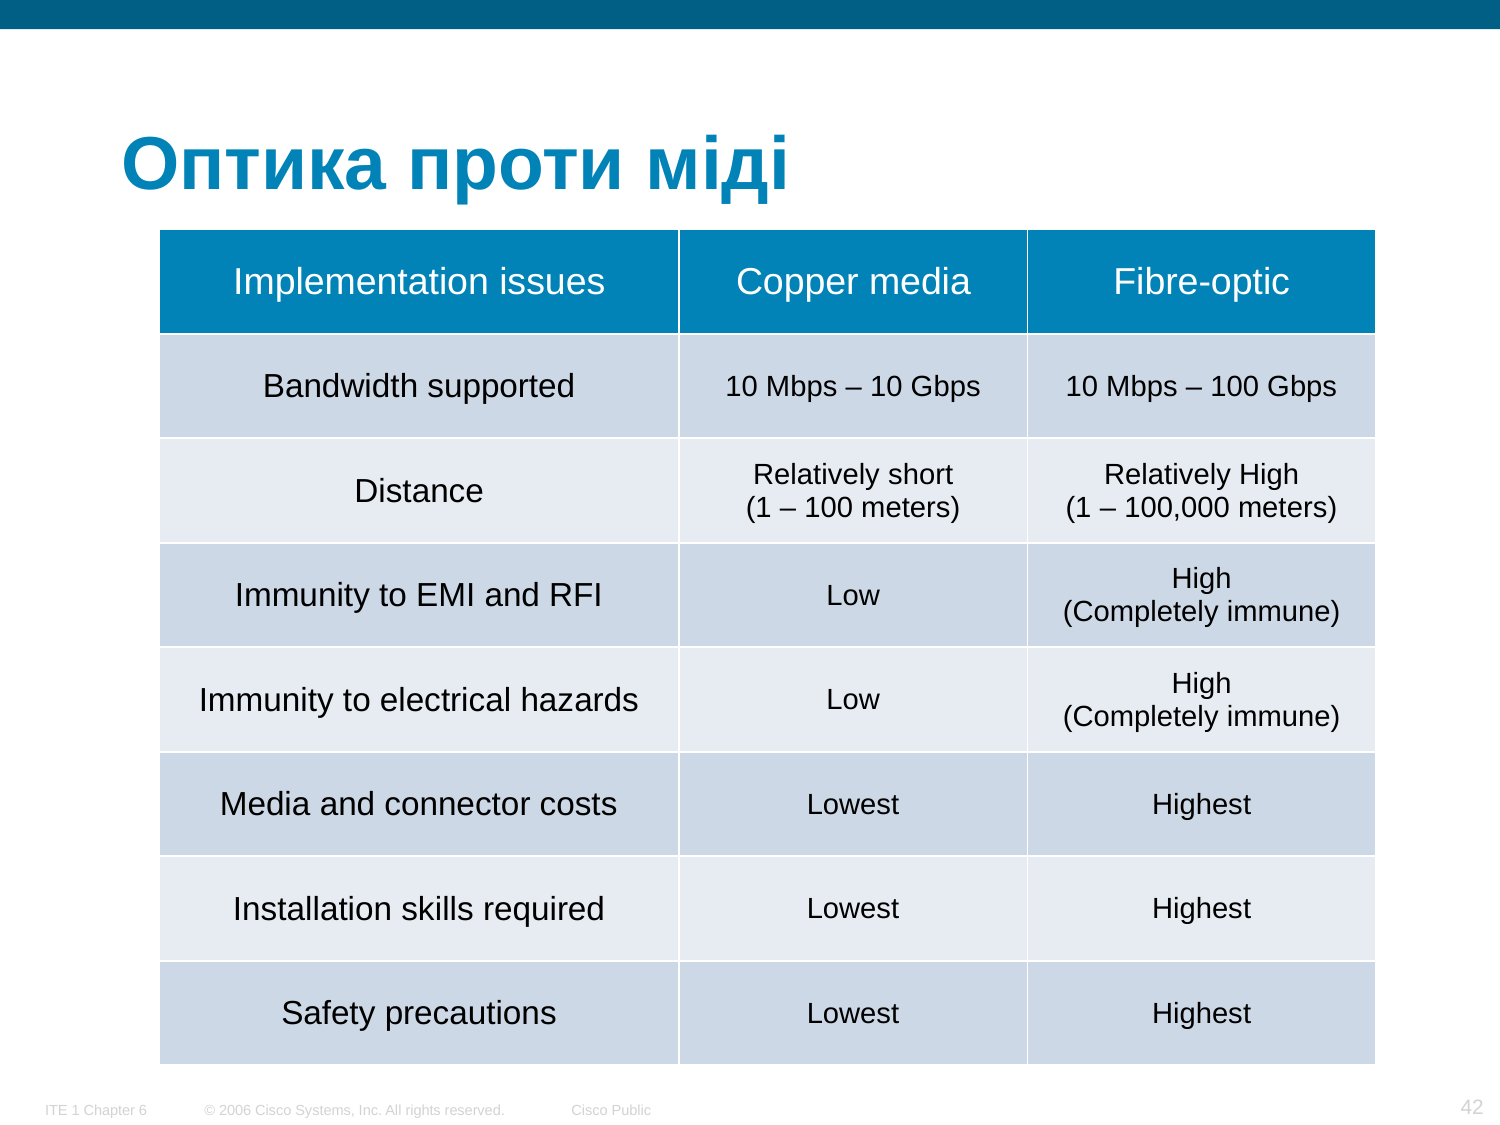

# Оптика проти міді
| Implementation issues | Copper media | Fibre-optic |
| --- | --- | --- |
| Bandwidth supported | 10 Mbps – 10 Gbps | 10 Mbps – 100 Gbps |
| Distance | Relatively short (1 – 100 meters) | Relatively High (1 – 100,000 meters) |
| Immunity to EMI and RFI | Low | High (Completely immune) |
| Immunity to electrical hazards | Low | High (Completely immune) |
| Media and connector costs | Lowest | Highest |
| Installation skills required | Lowest | Highest |
| Safety precautions | Lowest | Highest |